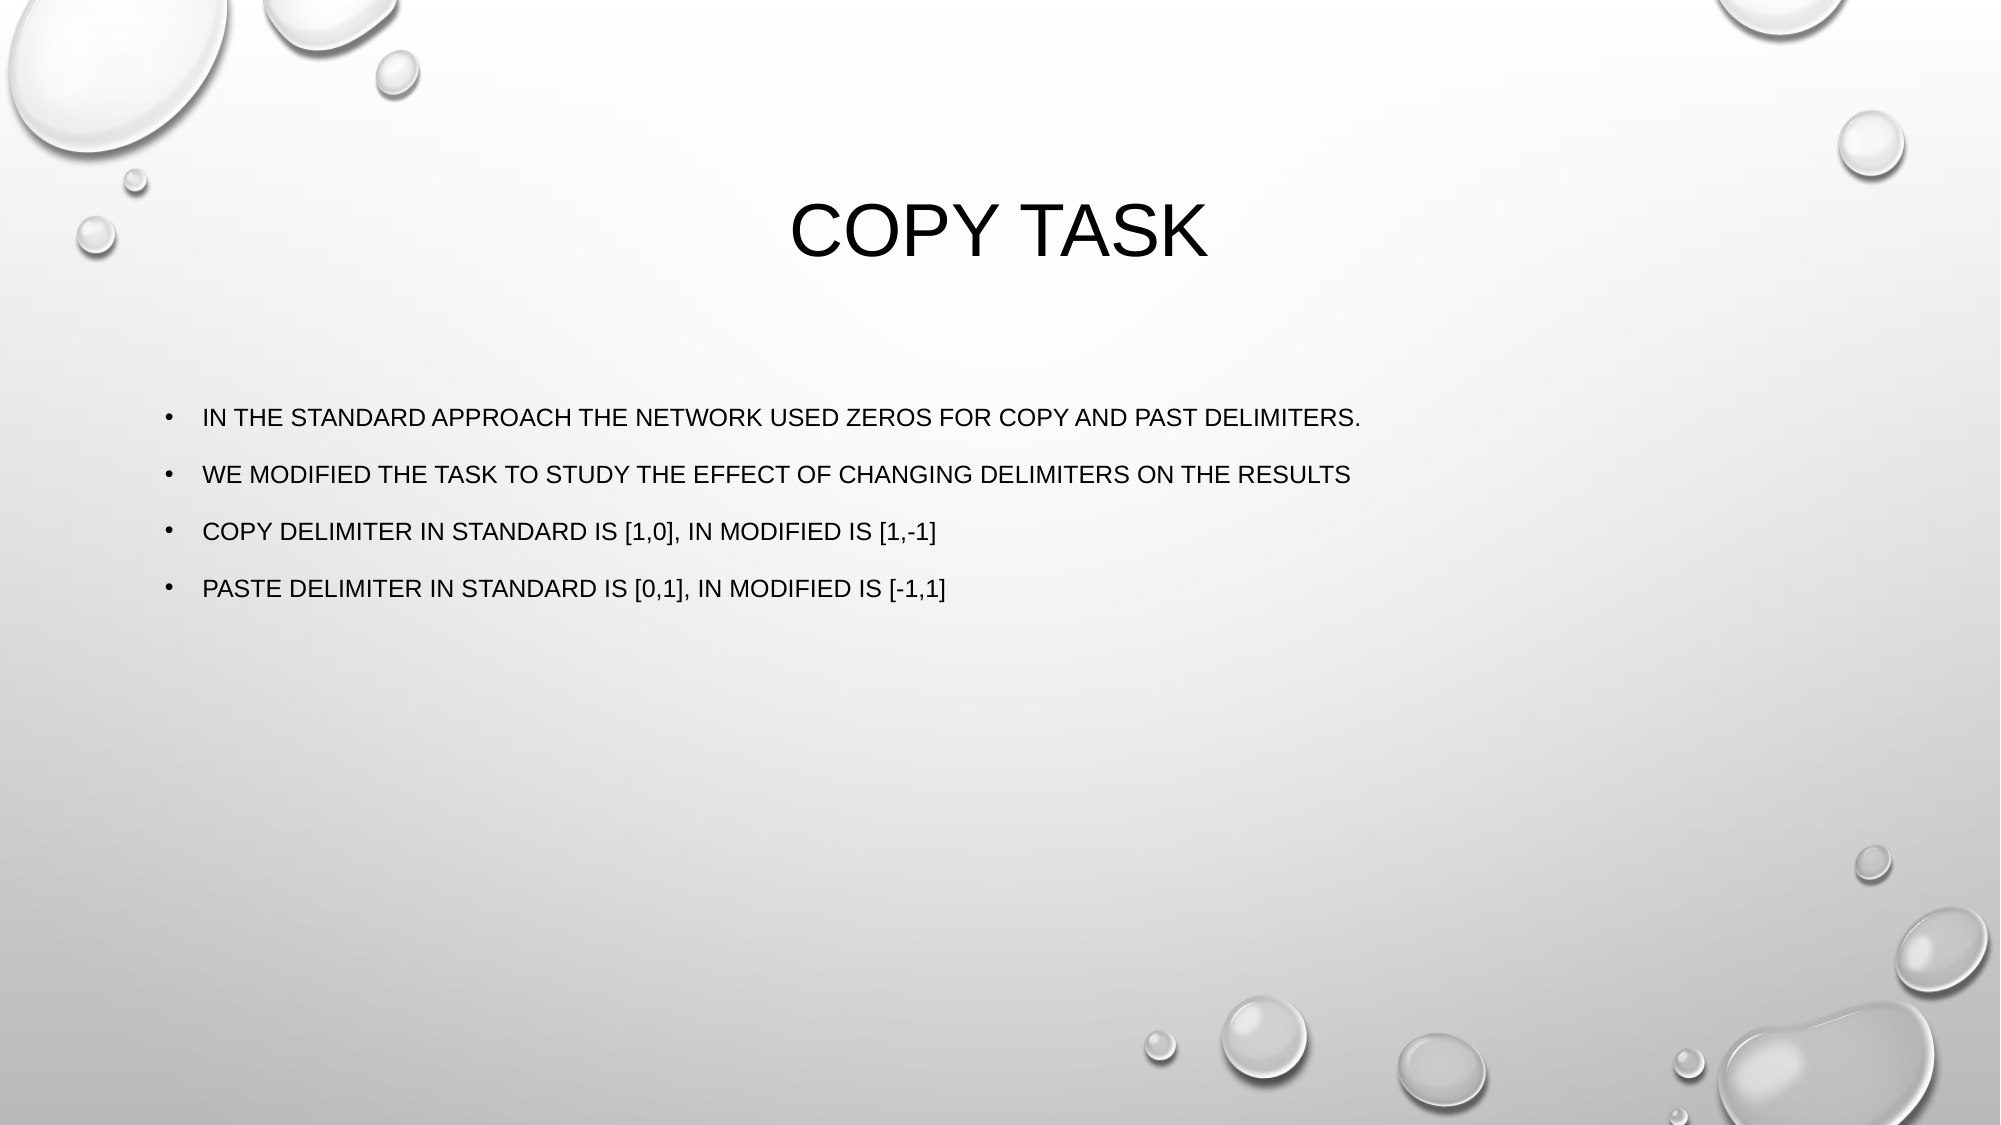

# Copy Task
In the standard approach the network used zeros for copy and past delimiters.
We modified the task to study the effect of changing delimiters on the results
Copy delimiter in standard is [1,0], in modified is [1,-1]
Paste delimiter in standard is [0,1], in modified is [-1,1]